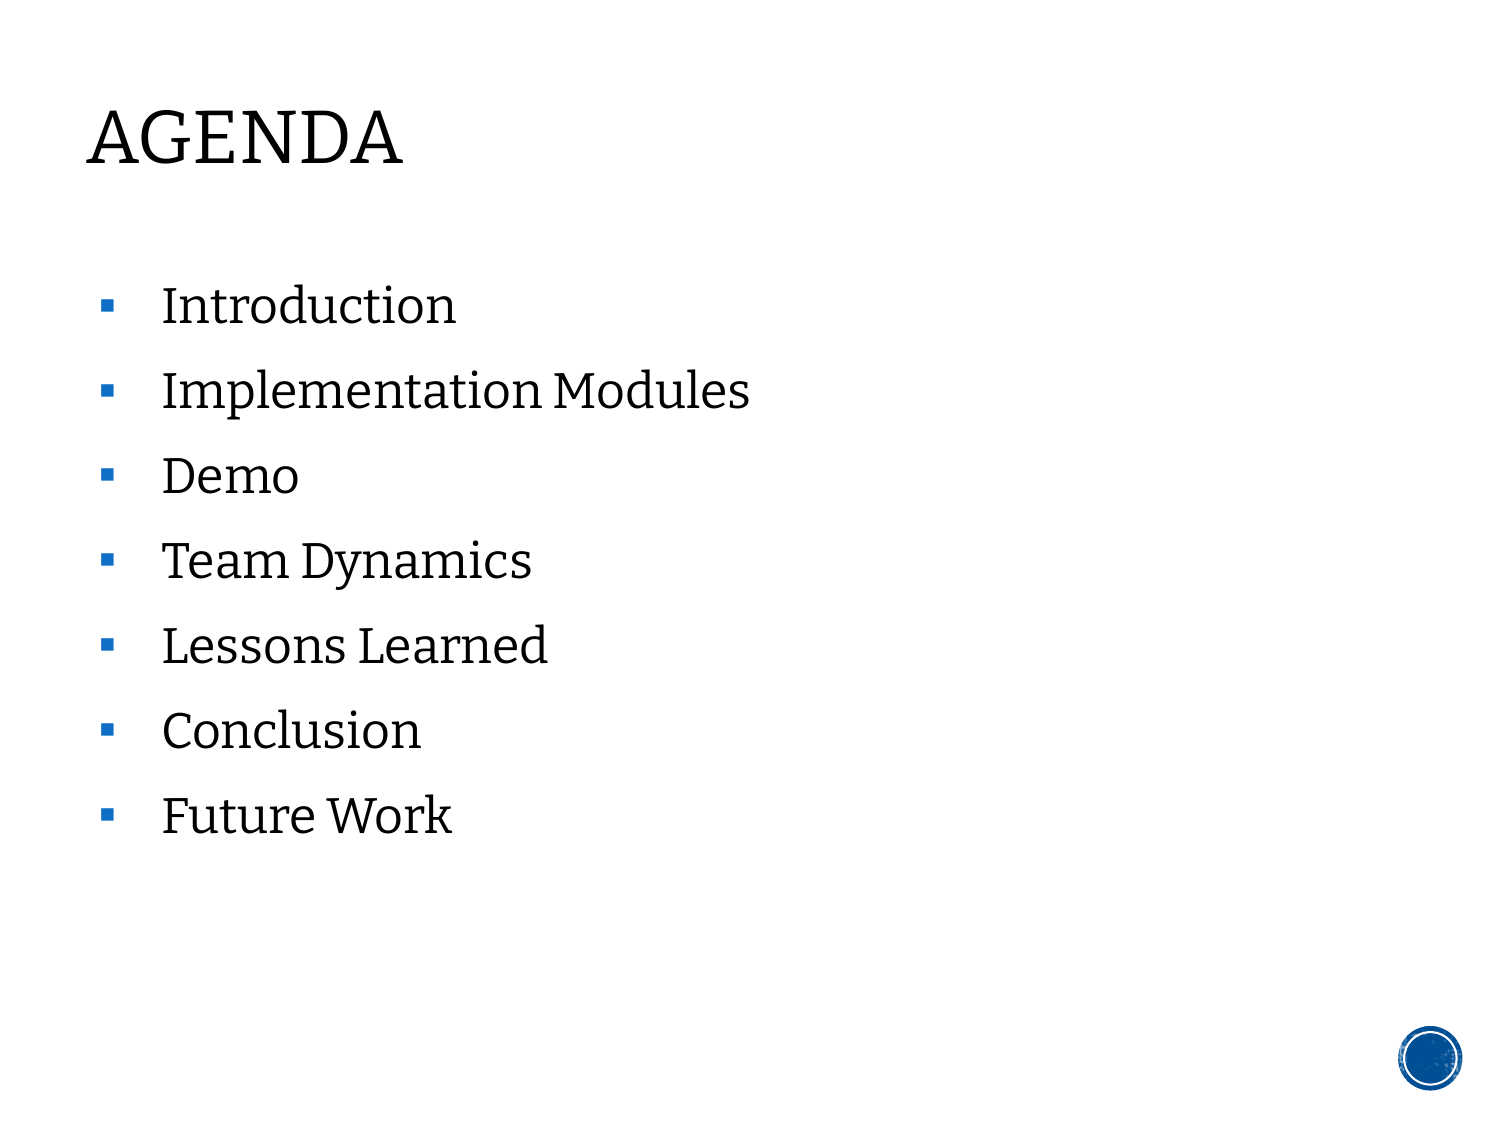

# Agenda
Introduction
Implementation Modules
Demo
Team Dynamics
Lessons Learned
Conclusion
Future Work